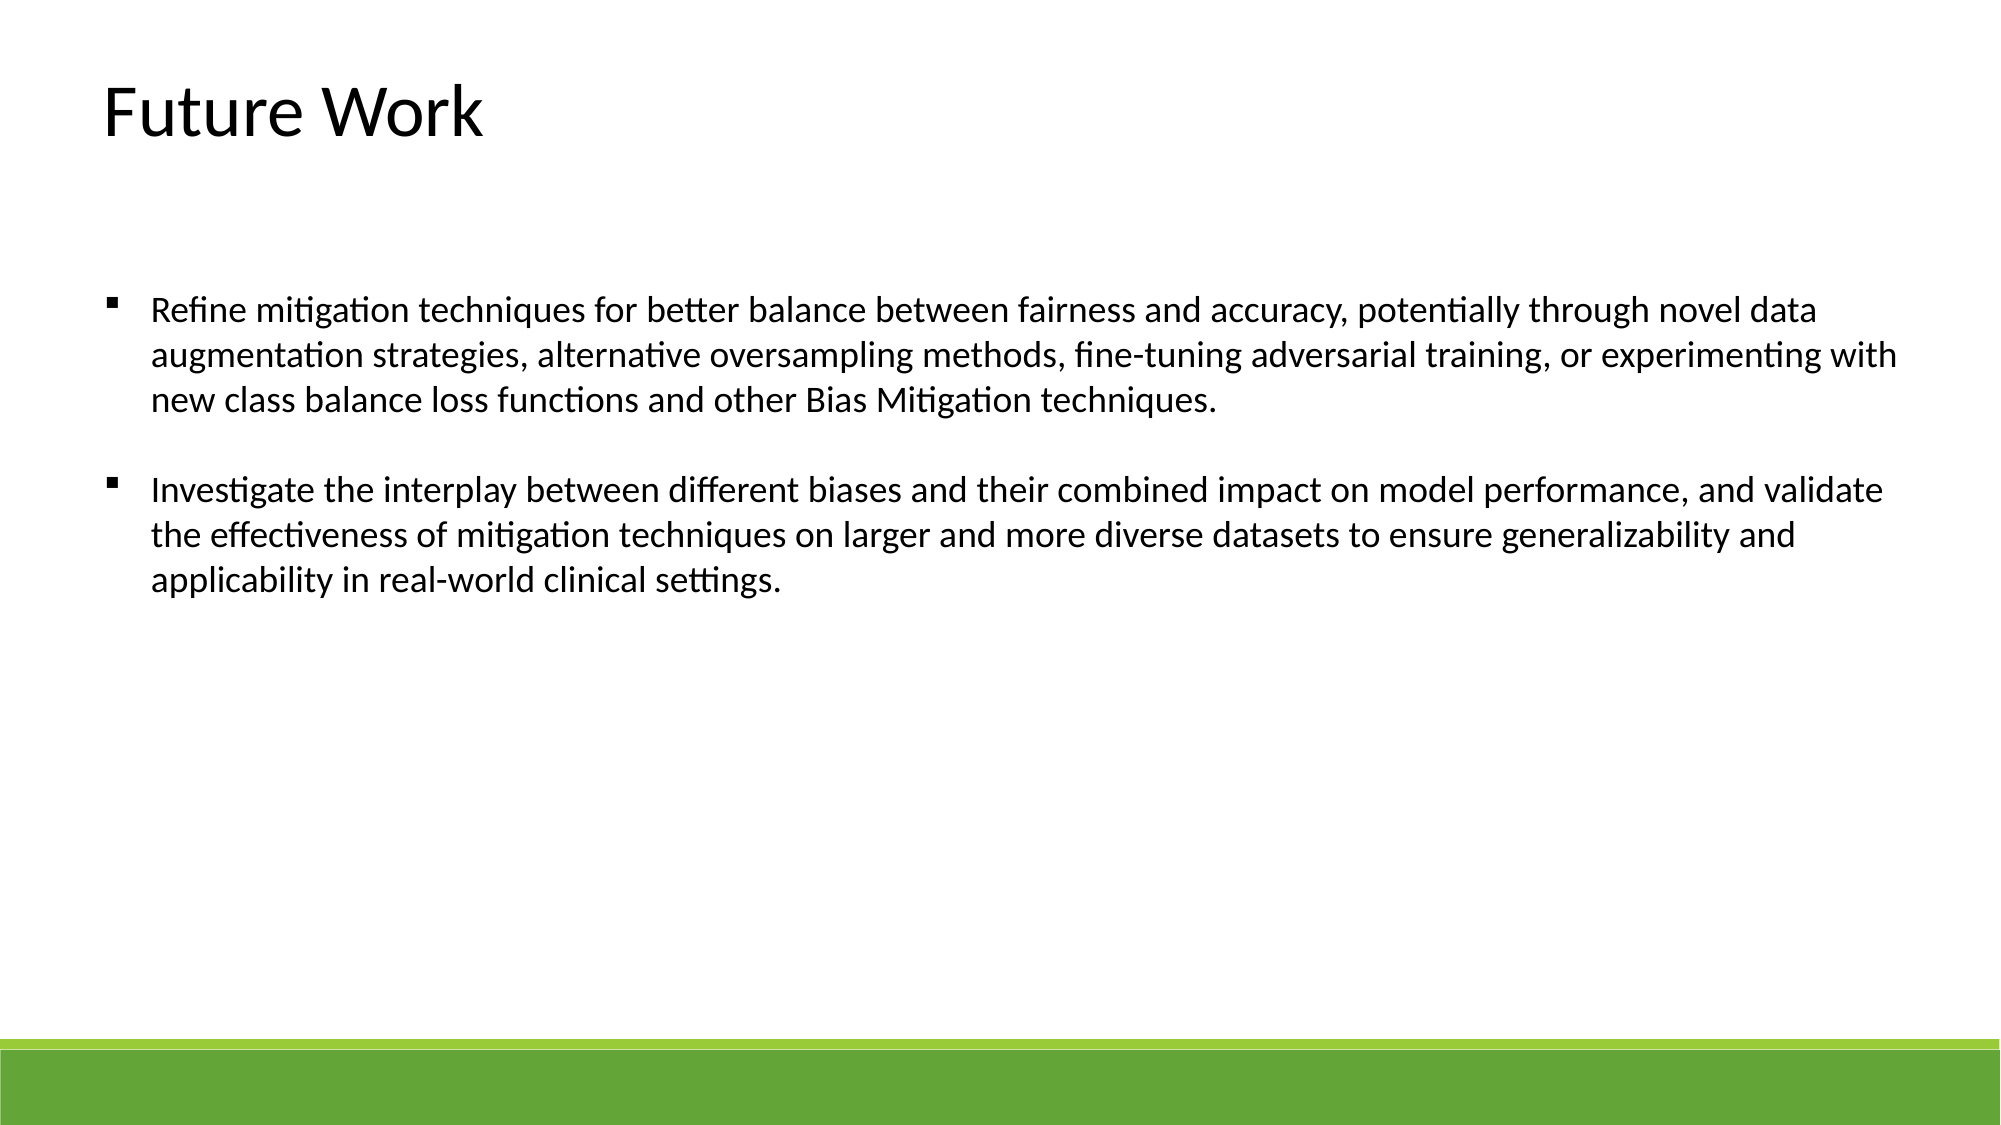

Future Work

Refine mitigation techniques for better balance between fairness and accuracy, potentially through novel data augmentation strategies, alternative oversampling methods, fine-tuning adversarial training, or experimenting with new class balance loss functions and other Bias Mitigation techniques.

Investigate the interplay between different biases and their combined impact on model performance, and validate the effectiveness of mitigation techniques on larger and more diverse datasets to ensure generalizability and applicability in real-world clinical settings.